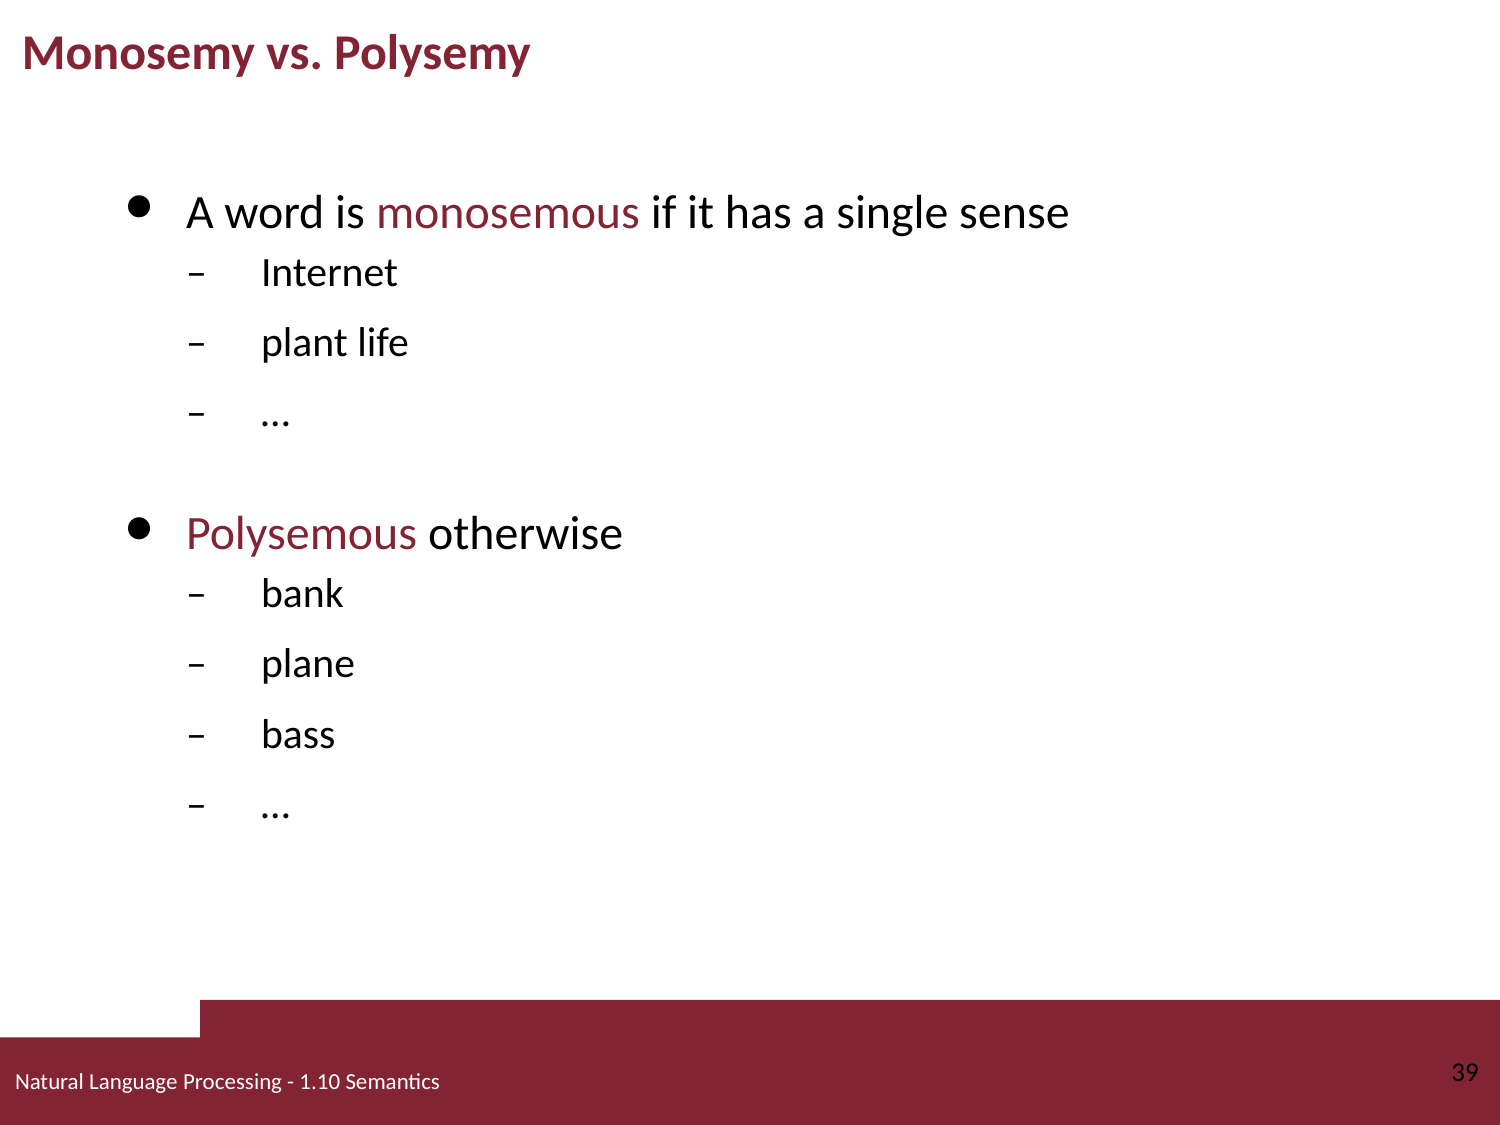

# Monosemy vs. Polysemy

A word is monosemous if it has a single sense
–	Internet
–	plant life
–	…

Polysemous otherwise
–	bank
–	plane
–	bass
–	…

39
Natural Language Processing - 1.10 Semantics